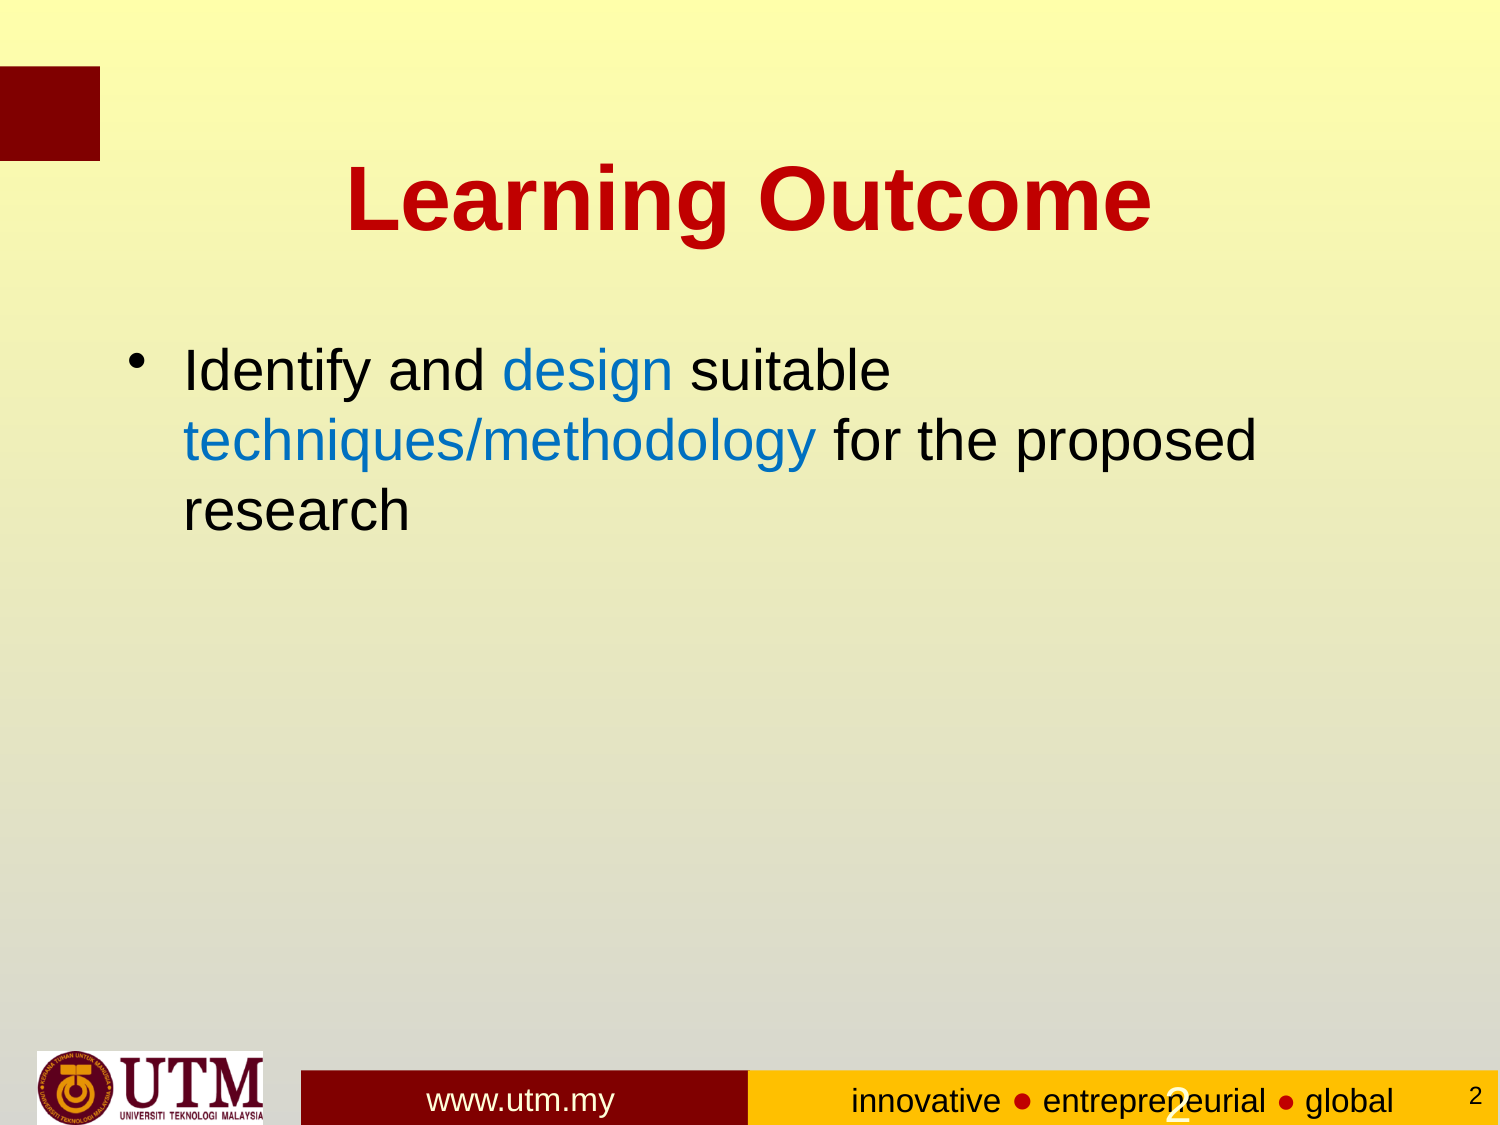

# Learning Outcome
Identify and design suitable techniques/methodology for the proposed research
2